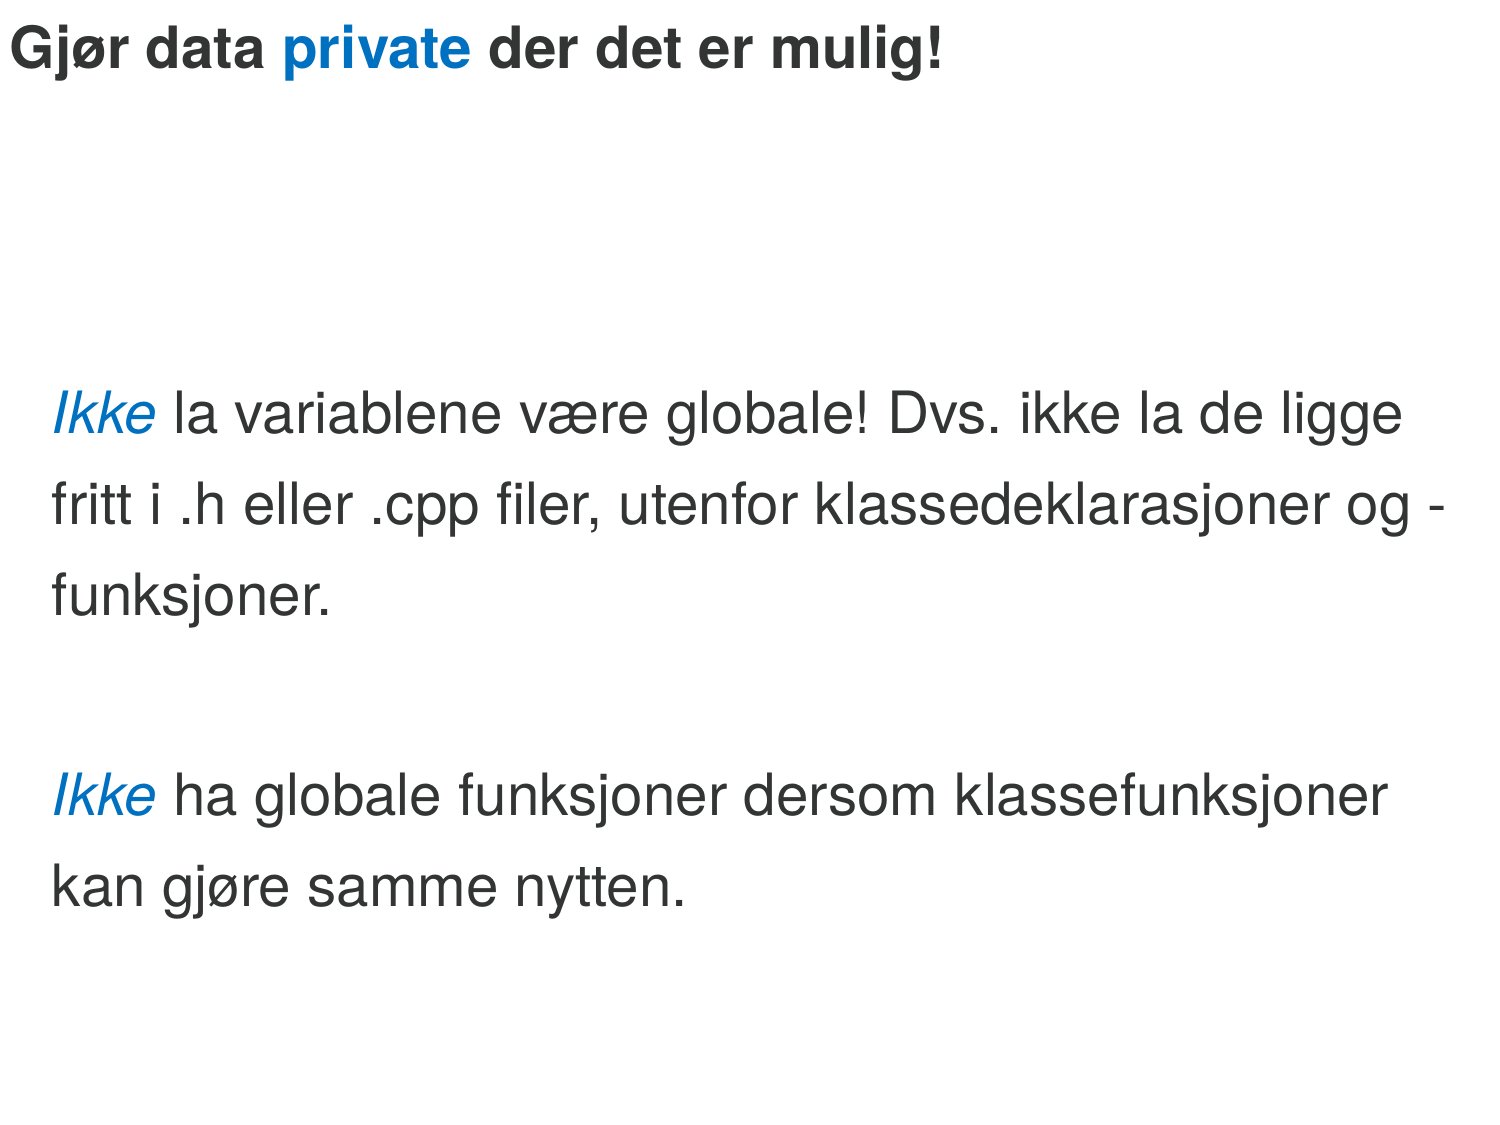

# Gjør data private der det er mulig!
Ikke la variablene være globale! Dvs. ikke la de ligge fritt i .h eller .cpp filer, utenfor klassedeklarasjoner og -funksjoner.

Ikke ha globale funksjoner dersom klassefunksjoner kan gjøre samme nytten.